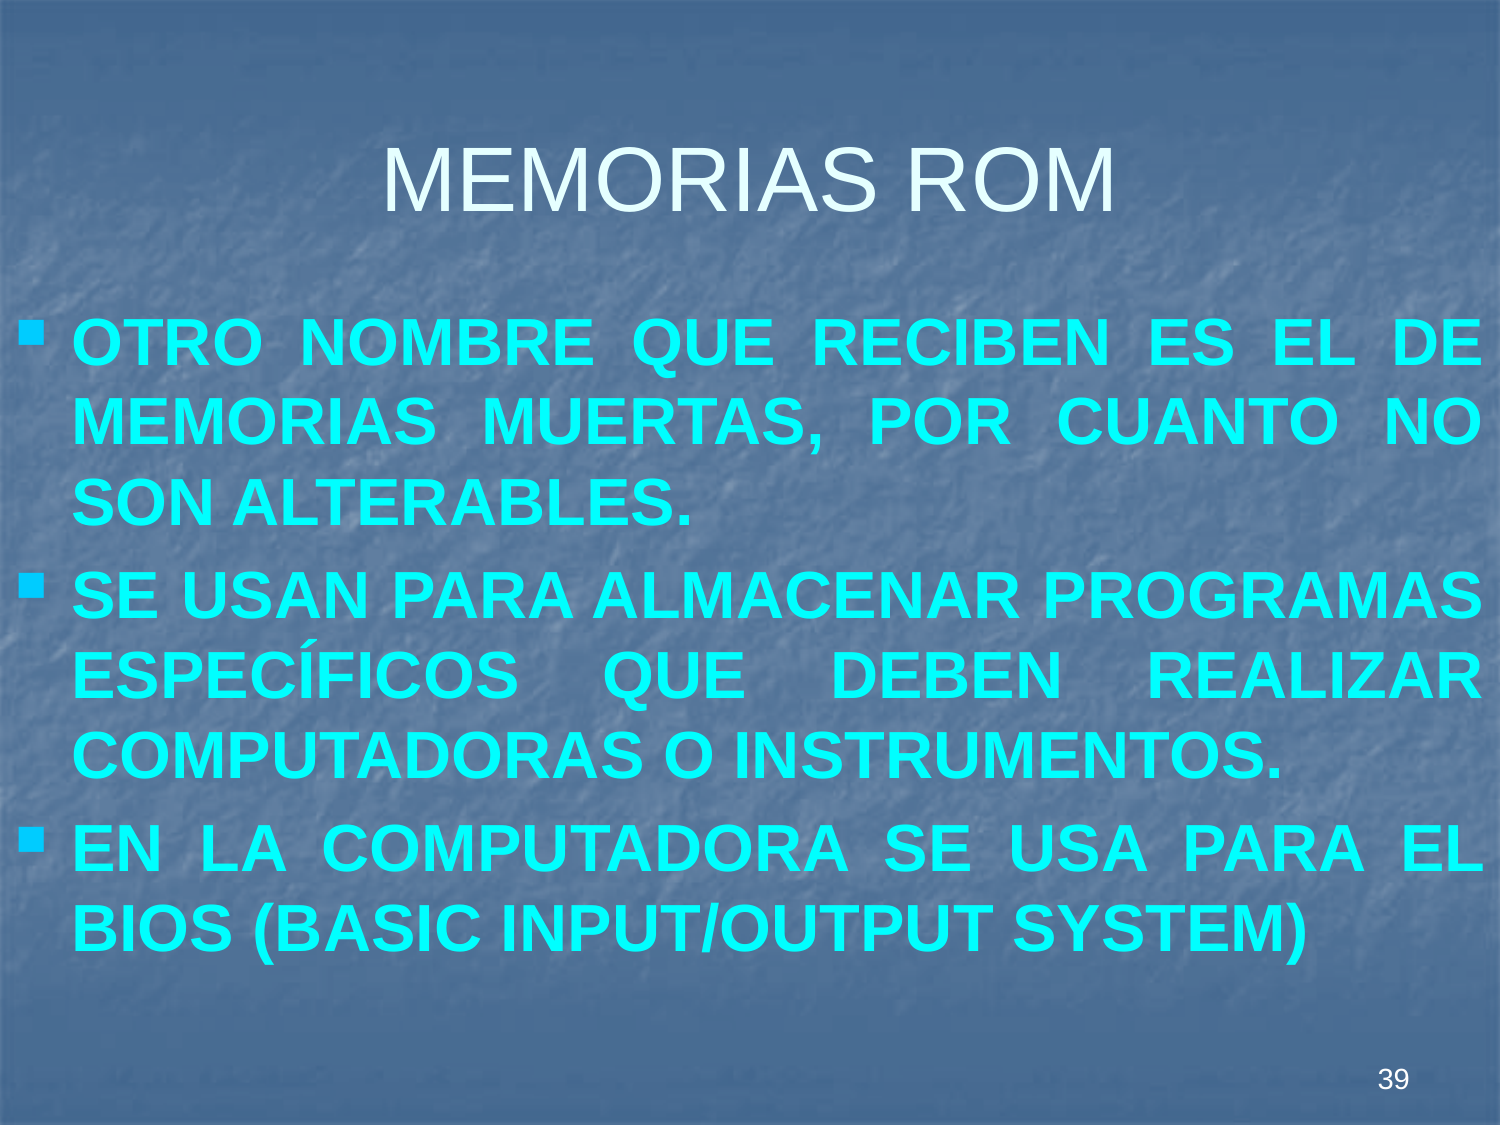

# MEMORIAS ROM
OTRO NOMBRE QUE RECIBEN ES EL DE MEMORIAS MUERTAS, POR CUANTO NO SON ALTERABLES.
SE USAN PARA ALMACENAR PROGRAMAS ESPECÍFICOS QUE DEBEN REALIZAR COMPUTADORAS O INSTRUMENTOS.
EN LA COMPUTADORA SE USA PARA EL BIOS (BASIC INPUT/OUTPUT SYSTEM)

39